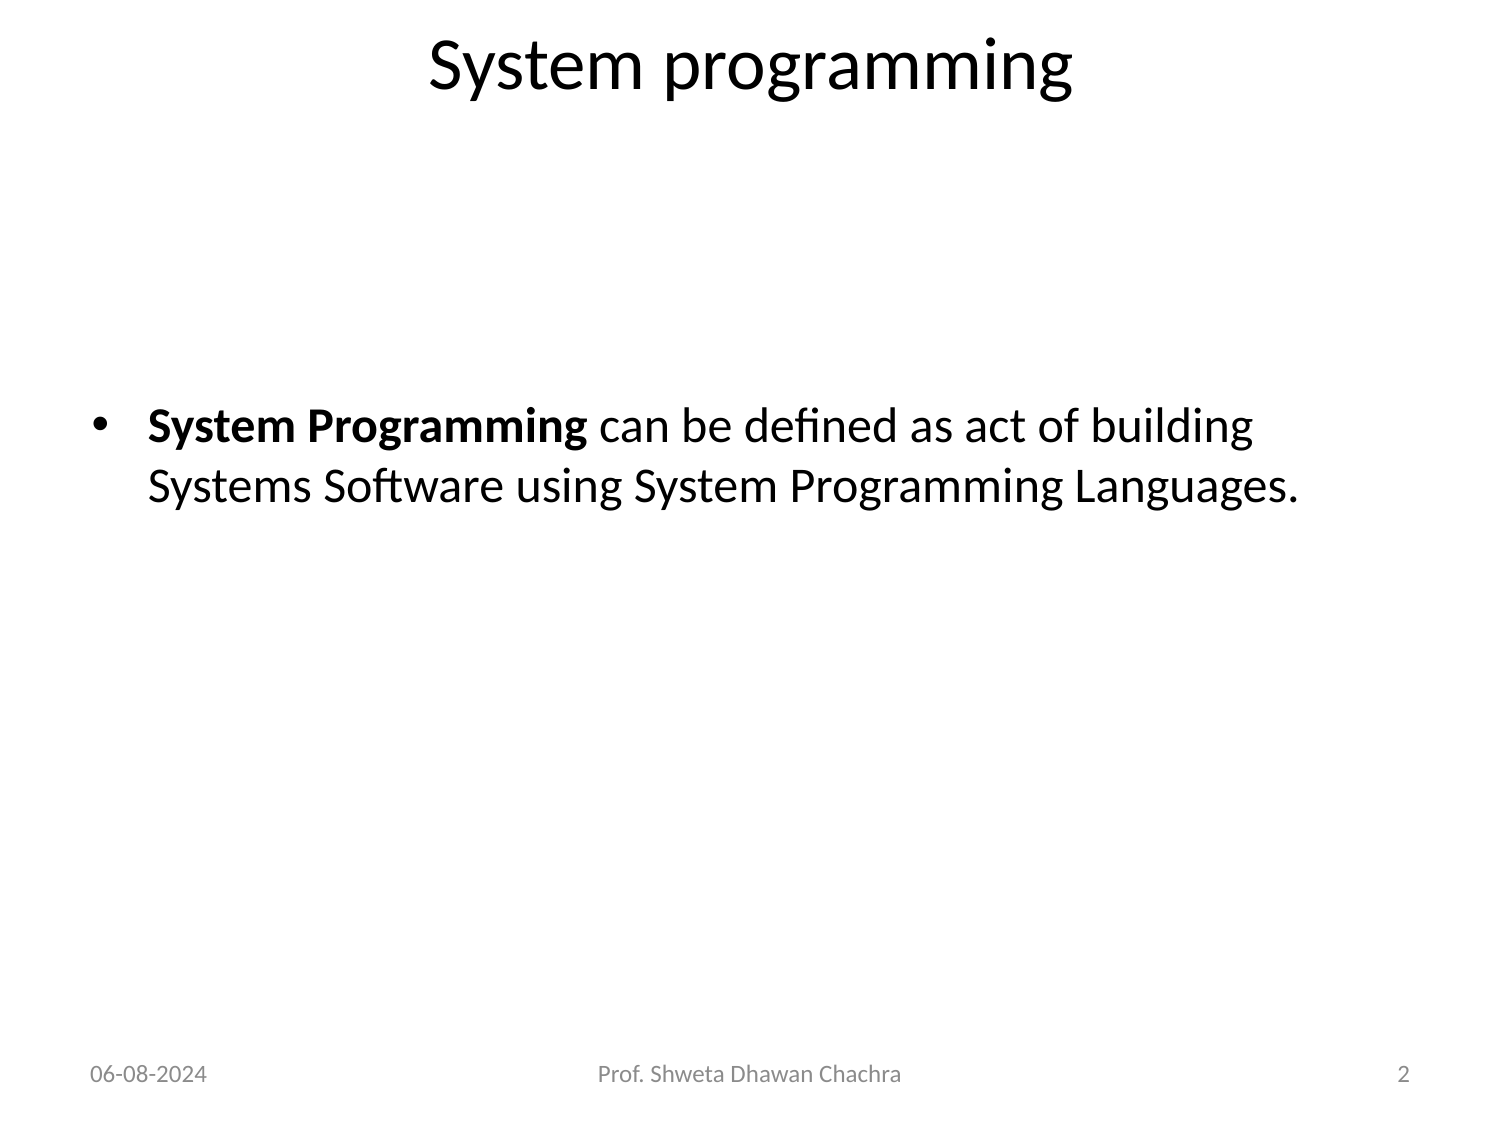

# System programming
System Programming can be defined as act of building Systems Software using System Programming Languages.

06-08-2024
Prof. Shweta Dhawan Chachra
2